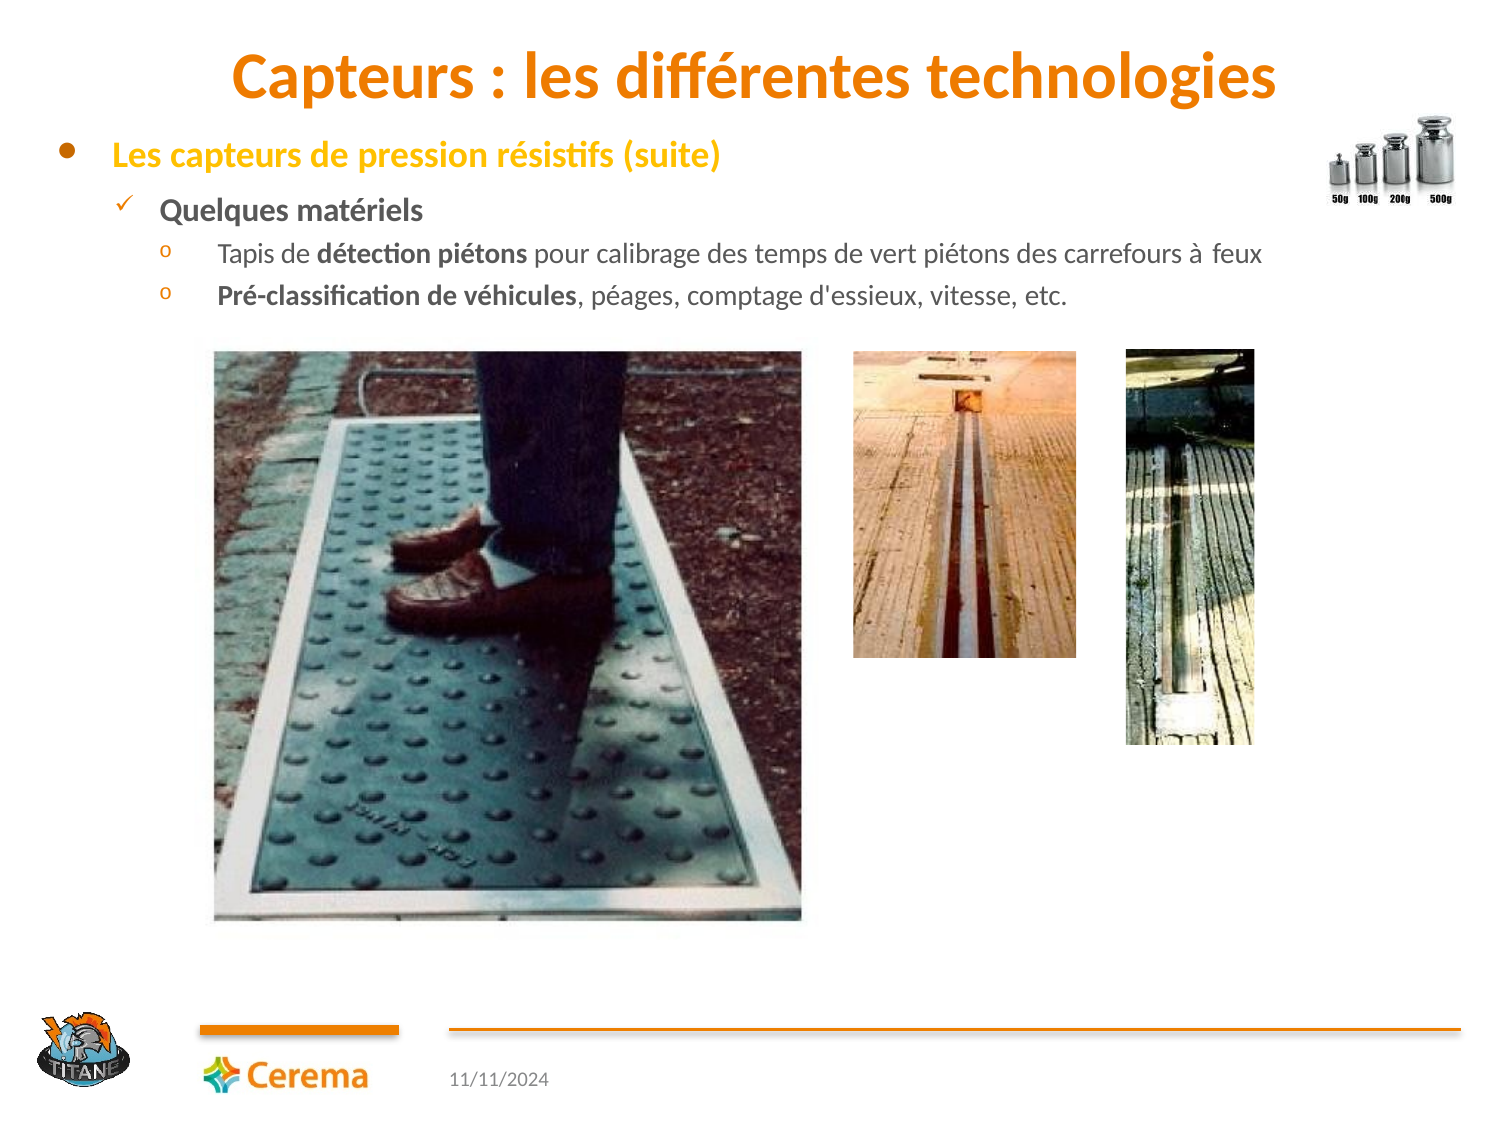

# Capteurs : les différentes technologies

Les capteurs de pression résistifs (suite)
Quelques matériels
Tapis de détection piétons pour calibrage des temps de vert piétons des carrefours à feux
Pré-classification de véhicules, péages, comptage d'essieux, vitesse, etc.